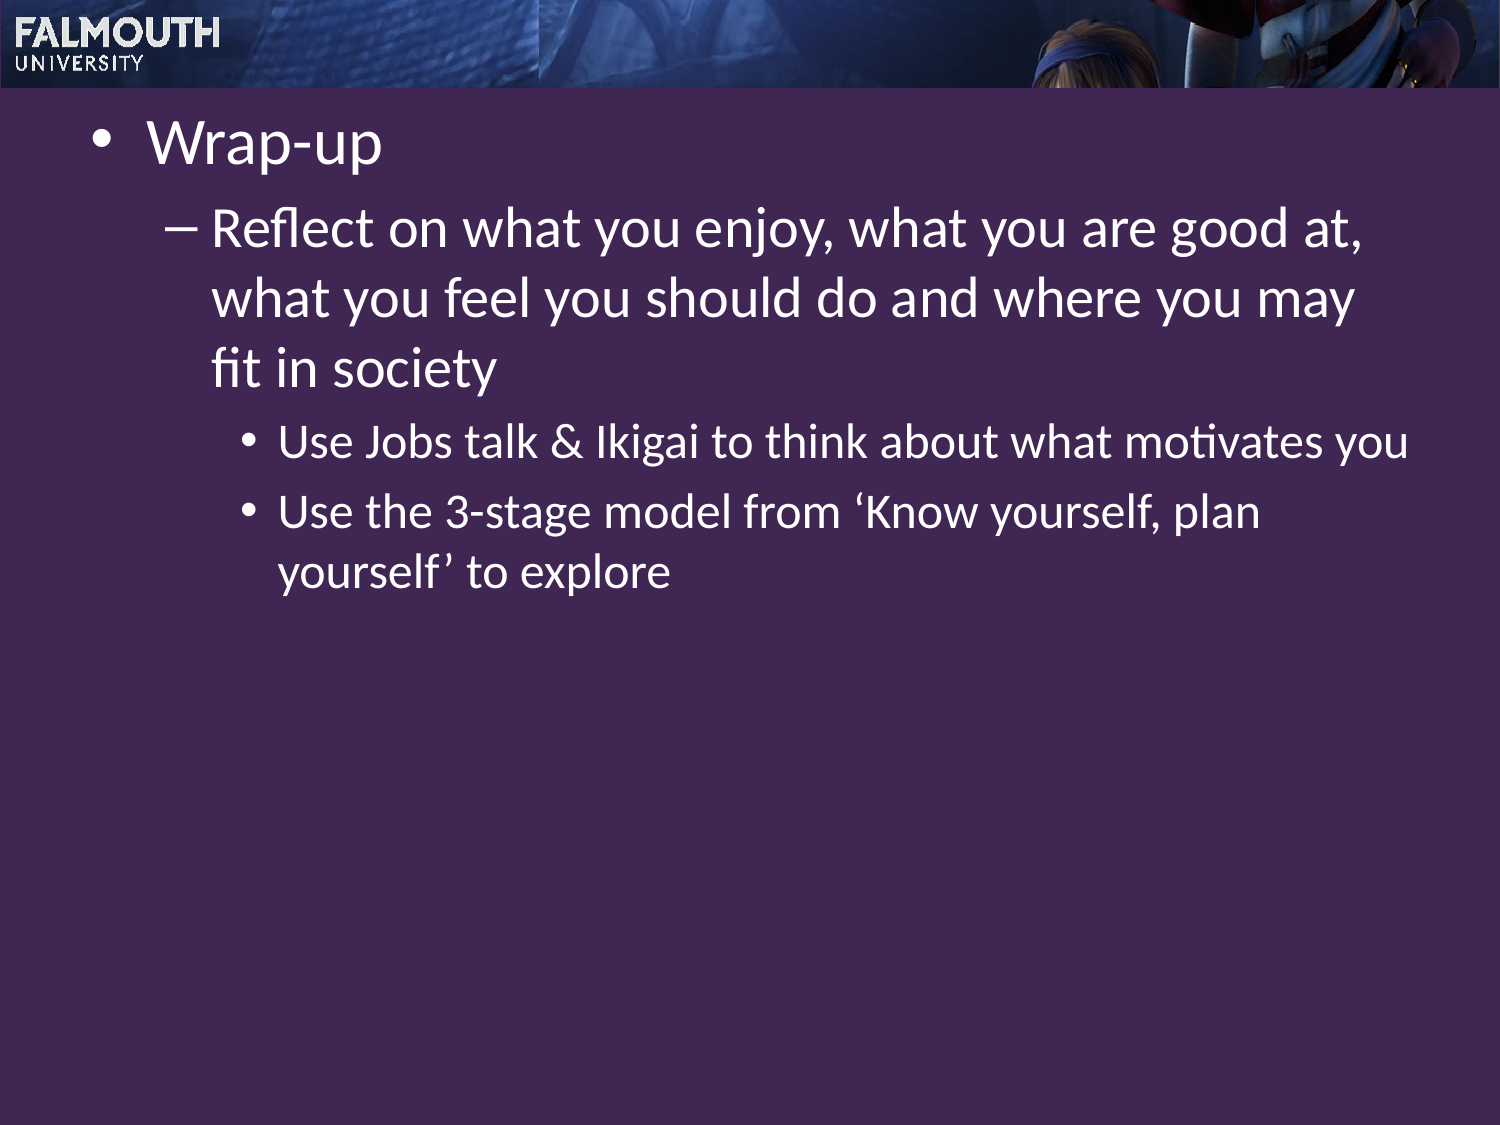

Wrap-up
Reflect on what you enjoy, what you are good at, what you feel you should do and where you may fit in society
Use Jobs talk & Ikigai to think about what motivates you
Use the 3-stage model from ‘Know yourself, plan yourself’ to explore